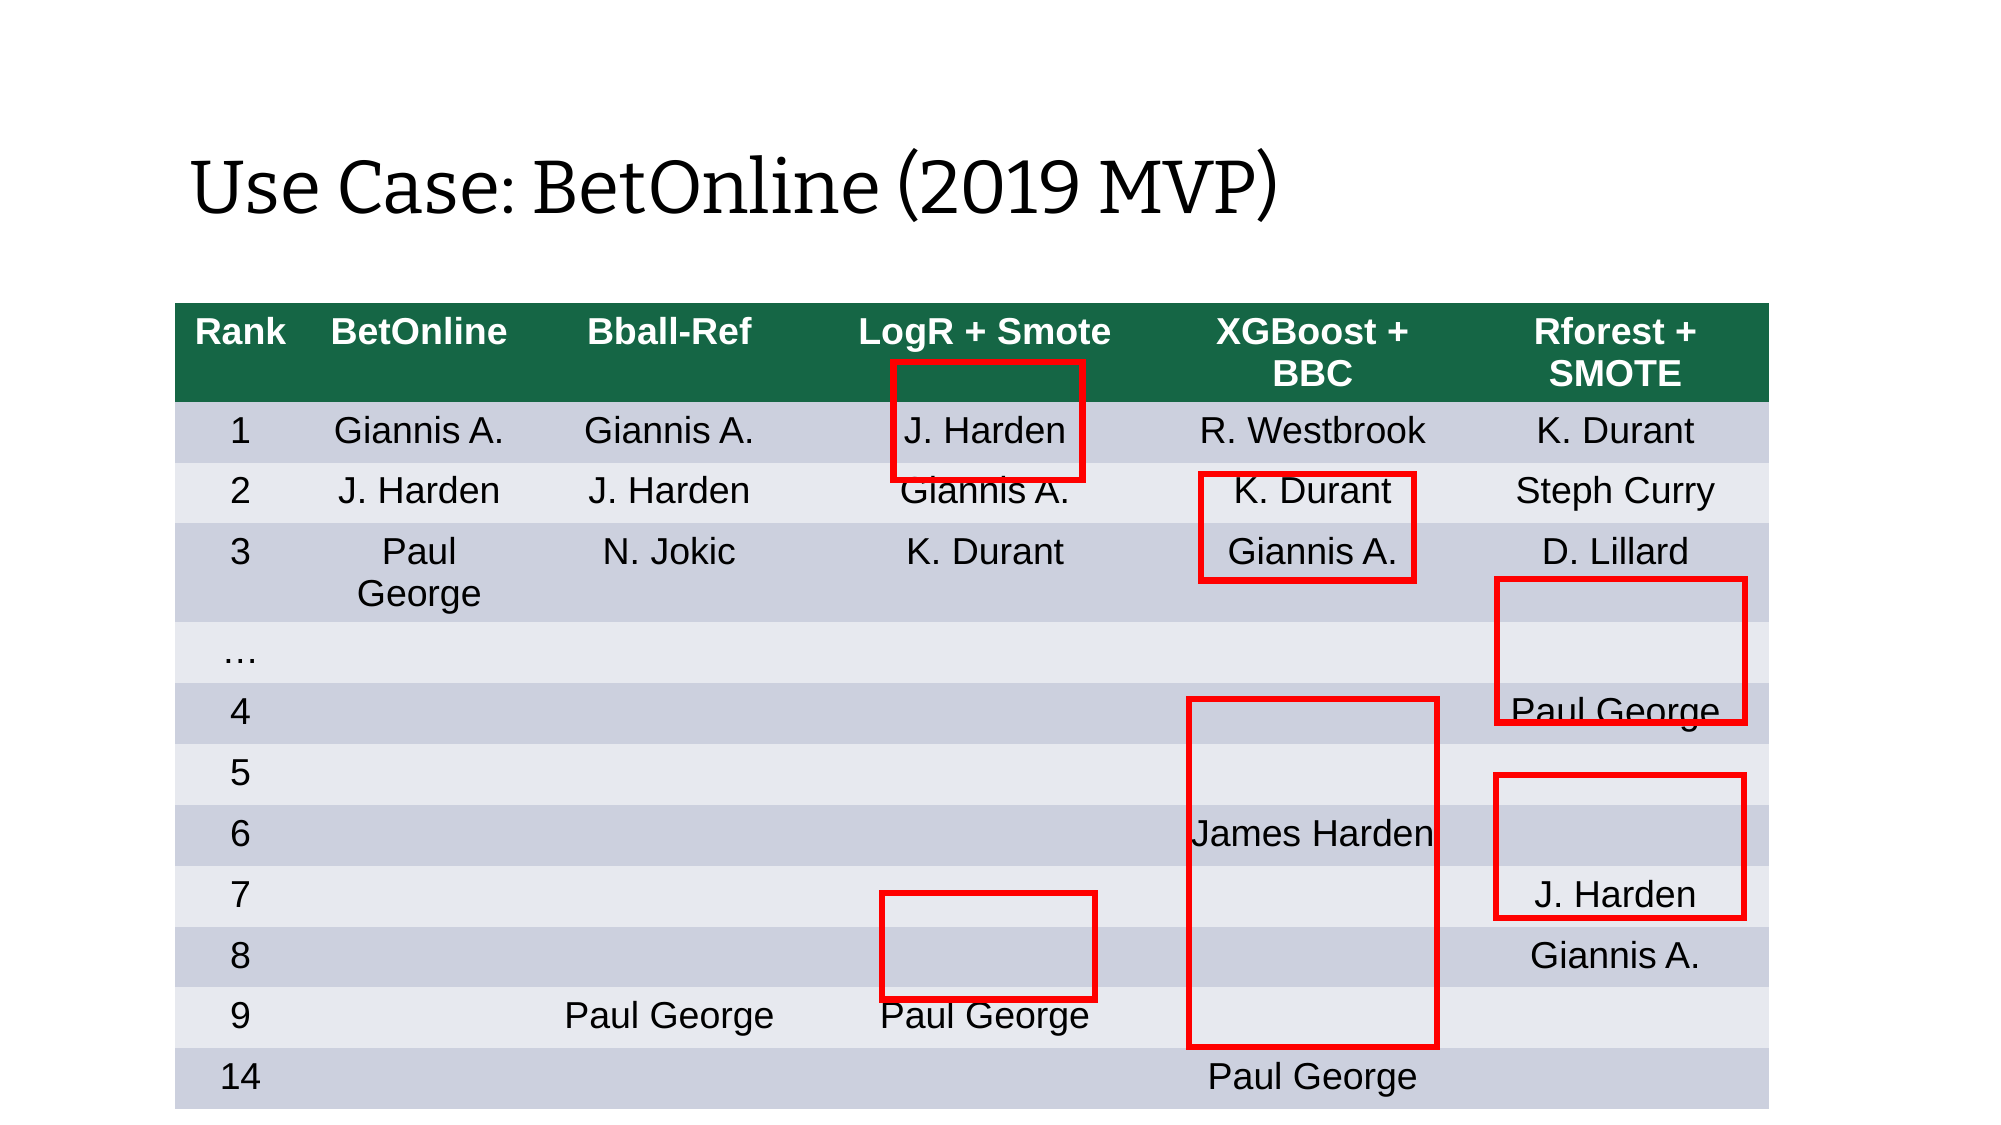

# Use Case: BetOnline (2019 MVP)
| Rank | BetOnline | Bball-Ref | LogR + Smote | XGBoost + BBC | Rforest + SMOTE |
| --- | --- | --- | --- | --- | --- |
| 1 | Giannis A. | Giannis A. | J. Harden | R. Westbrook | K. Durant |
| 2 | J. Harden | J. Harden | Giannis A. | K. Durant | Steph Curry |
| 3 | Paul George | N. Jokic | K. Durant | Giannis A. | D. Lillard |
| … |  |  |  |  |  |
| 4 |  |  |  |  | Paul George |
| 5 |  |  |  |  |  |
| 6 |  |  |  | James Harden |  |
| 7 |  |  |  |  | J. Harden |
| 8 |  |  |  |  | Giannis A. |
| 9 |  | Paul George | Paul George |  |  |
| 14 |  |  |  | Paul George |  |